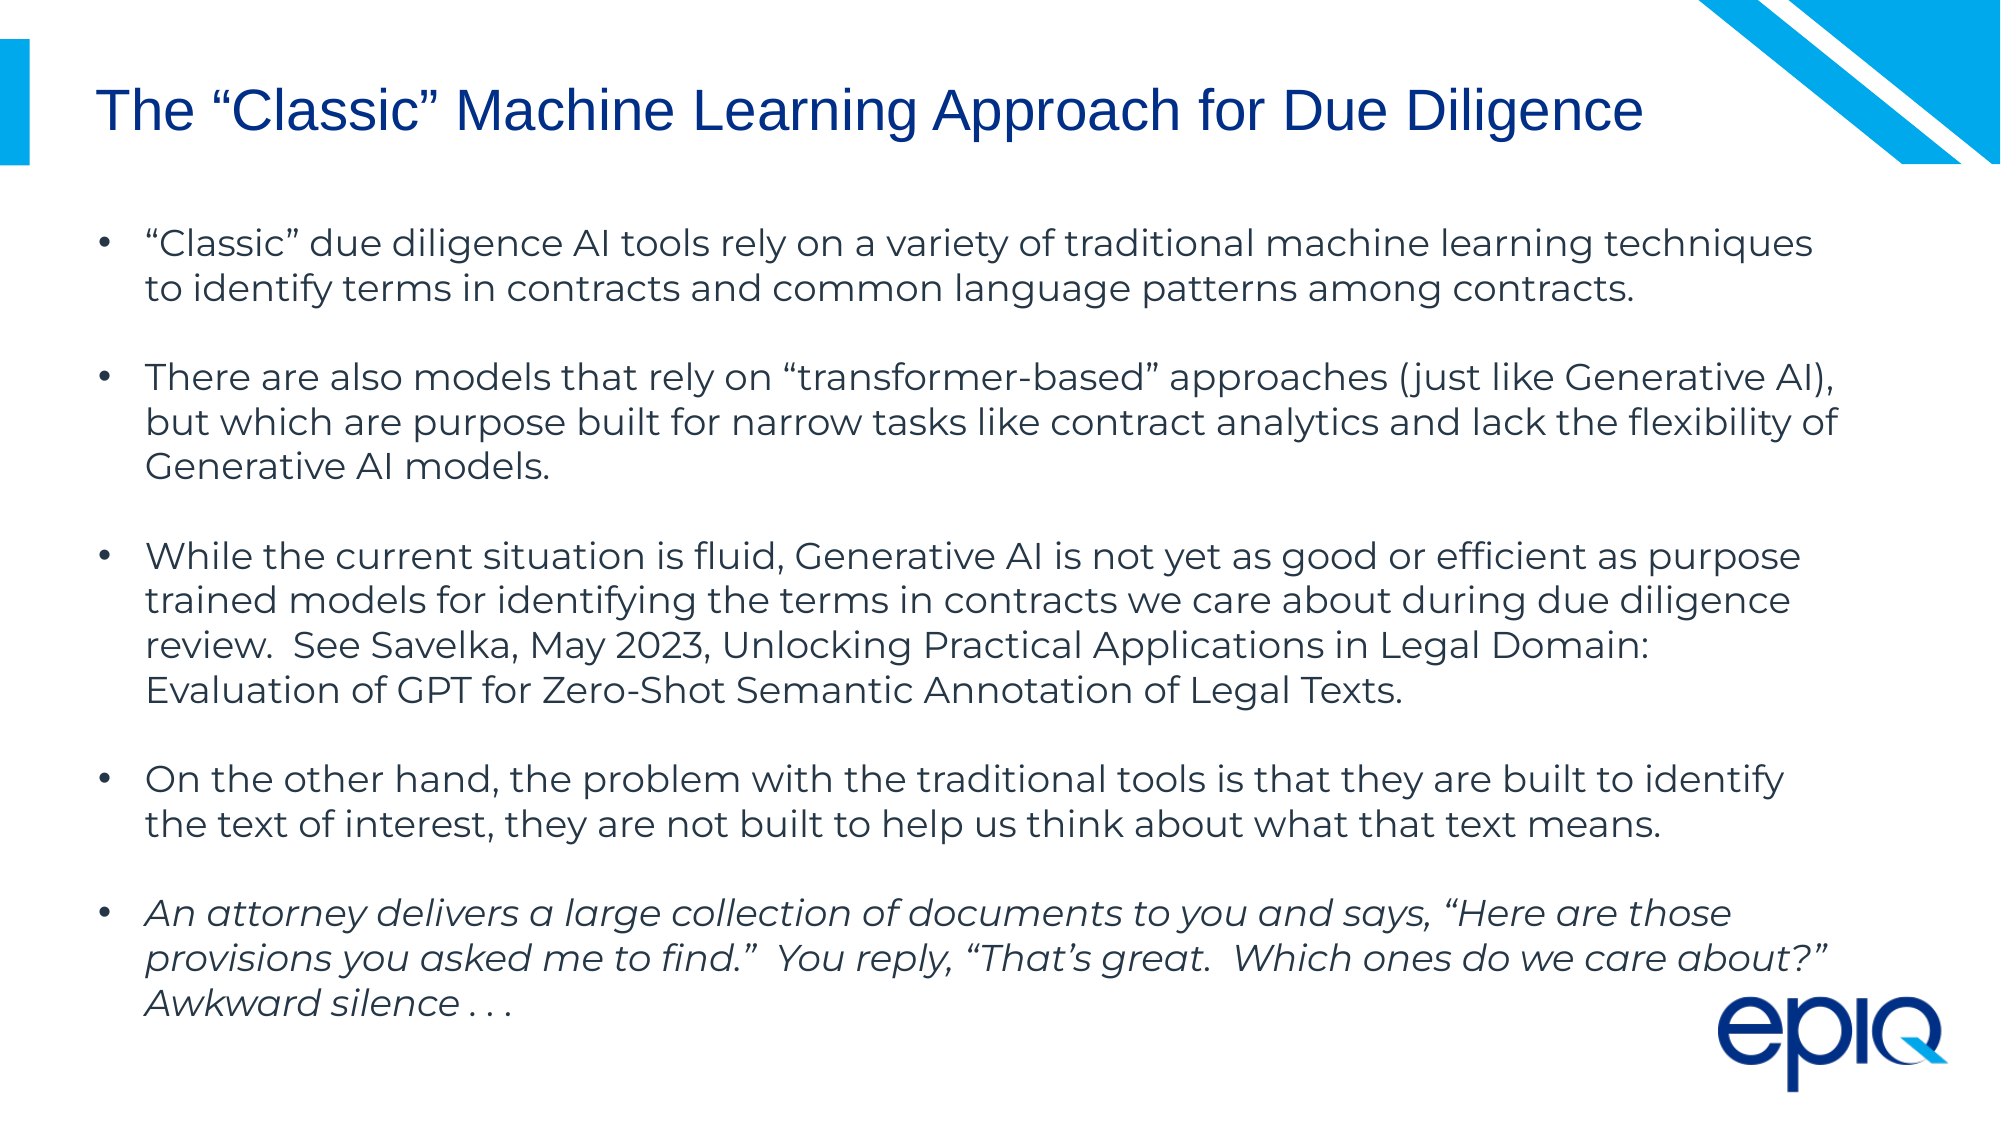

# The “Classic” Machine Learning Approach for Due Diligence
“Classic” due diligence AI tools rely on a variety of traditional machine learning techniques to identify terms in contracts and common language patterns among contracts.

There are also models that rely on “transformer-based” approaches (just like Generative AI), but which are purpose built for narrow tasks like contract analytics and lack the flexibility of Generative AI models.

While the current situation is fluid, Generative AI is not yet as good or efficient as purpose trained models for identifying the terms in contracts we care about during due diligence review.  See Savelka, May 2023, Unlocking Practical Applications in Legal Domain: Evaluation of GPT for Zero-Shot Semantic Annotation of Legal Texts.

On the other hand, the problem with the traditional tools is that they are built to identify the text of interest, they are not built to help us think about what that text means.

An attorney delivers a large collection of documents to you and says, “Here are those provisions you asked me to find.”  You reply, “That’s great.  Which ones do we care about?”  Awkward silence . . .